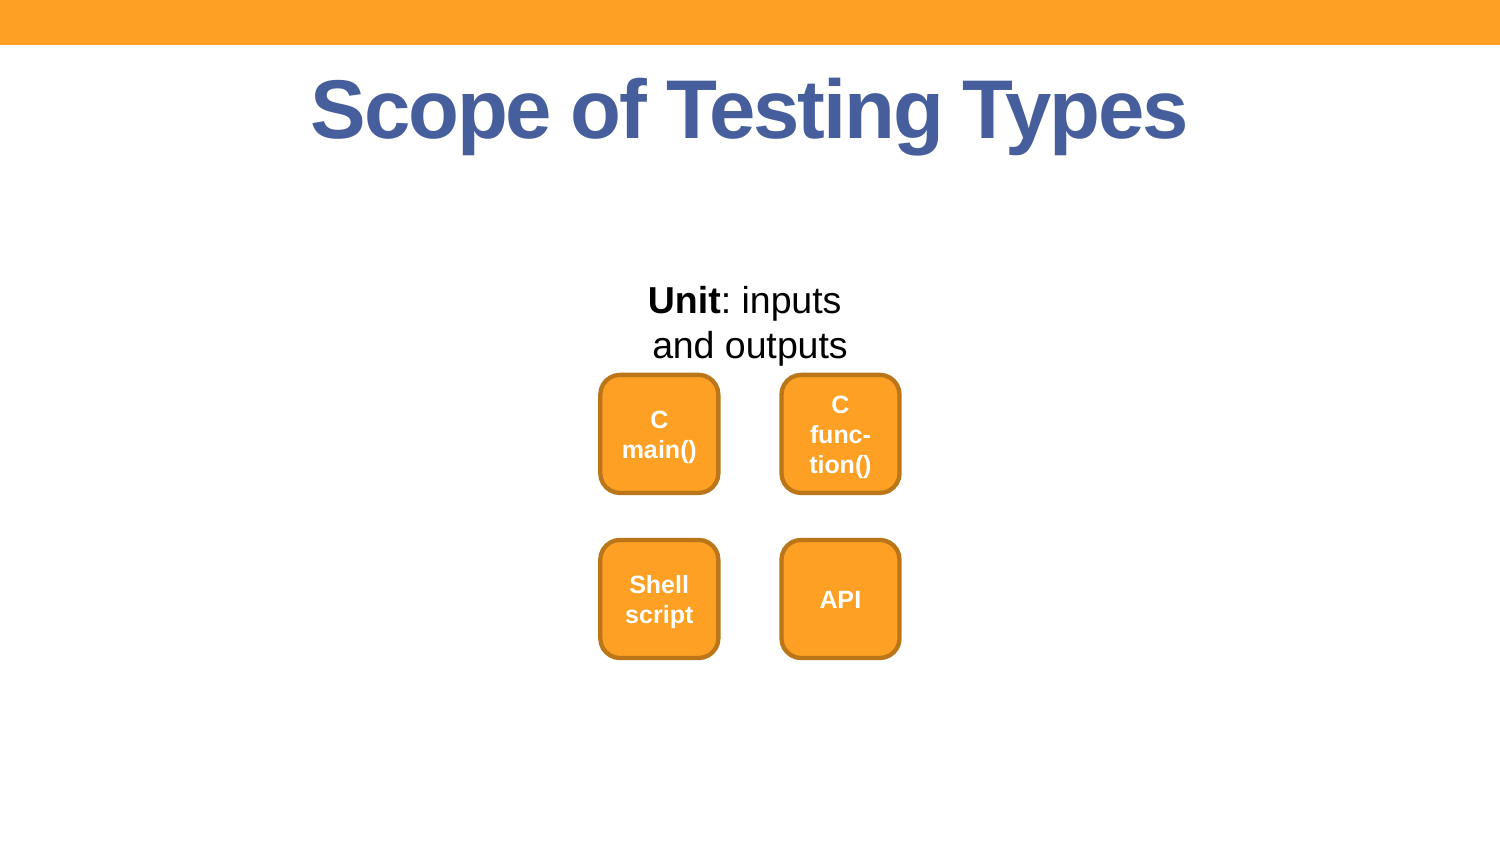

# Scope of Testing Types
Unit: inputs
and outputs
C
main()
C
func-tion()
Shell script
API